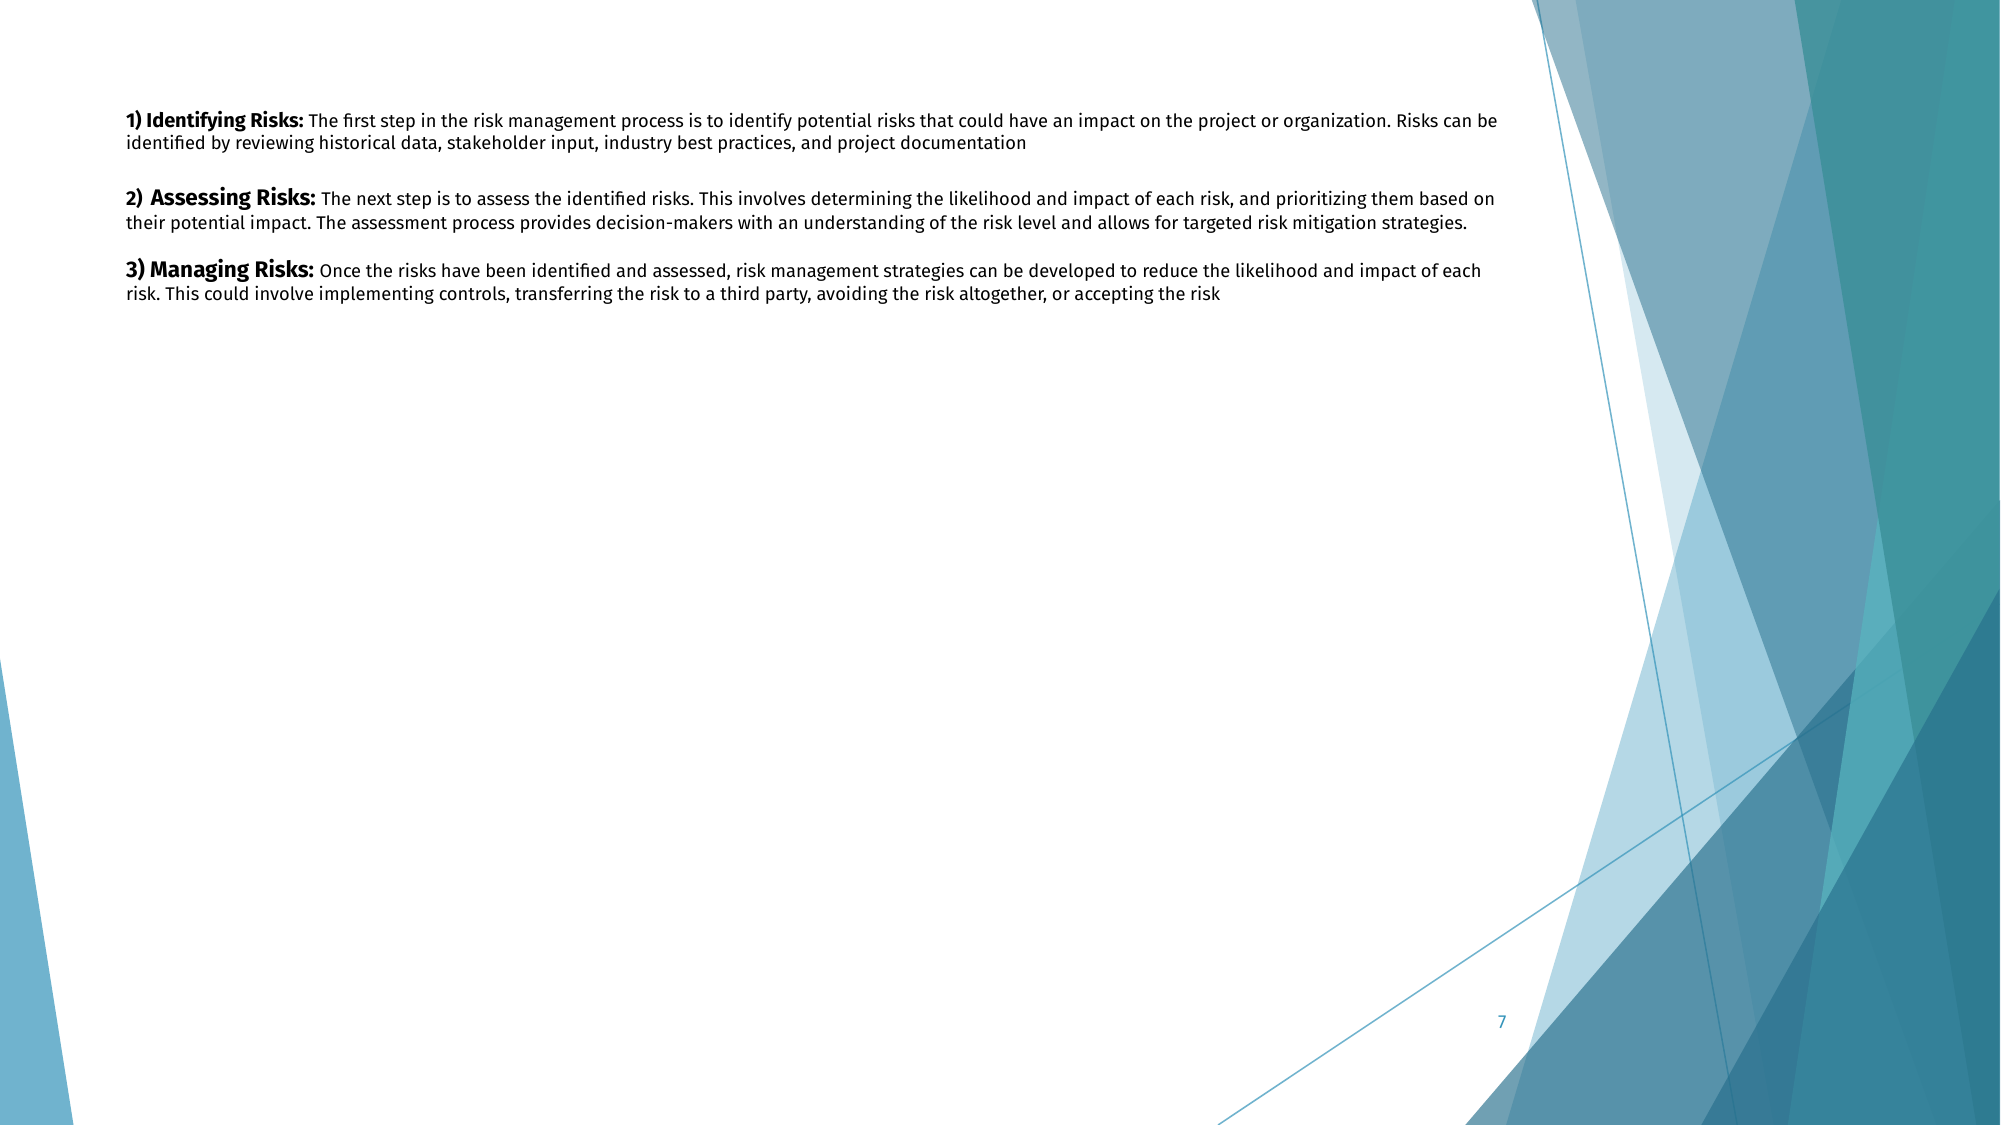

# 1) Identifying Risks: The first step in the risk management process is to identify potential risks that could have an impact on the project or organization. Risks can be identified by reviewing historical data, stakeholder input, industry best practices, and project documentation 2) Assessing Risks: The next step is to assess the identified risks. This involves determining the likelihood and impact of each risk, and prioritizing them based on their potential impact. The assessment process provides decision-makers with an understanding of the risk level and allows for targeted risk mitigation strategies. 3) Managing Risks: Once the risks have been identified and assessed, risk management strategies can be developed to reduce the likelihood and impact of each risk. This could involve implementing controls, transferring the risk to a third party, avoiding the risk altogether, or accepting the risk
7